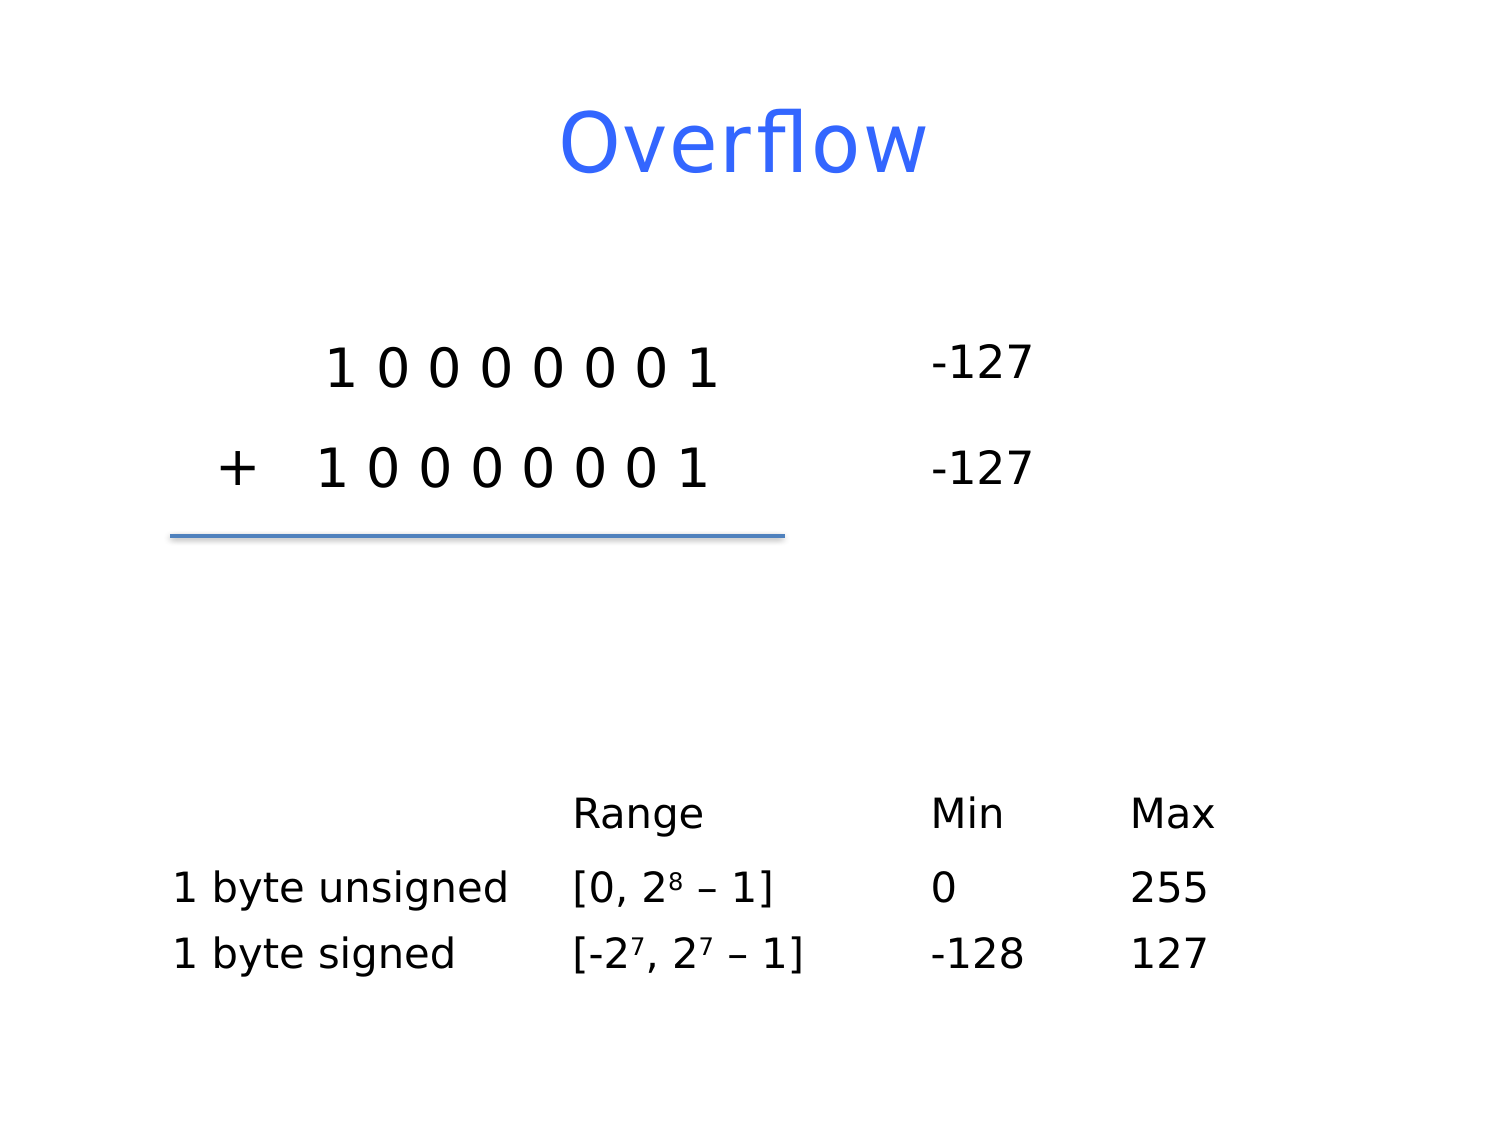

# Overflow
-127
1 0 0 0 0 0 0 1
+
 1 0 0 0 0 0 0 1
-127
|  | Range | Min | Max |
| --- | --- | --- | --- |
| 1 byte unsigned | [0, 28 – 1] | 0 | 255 |
| 1 byte signed | [-27, 27 – 1] | -128 | 127 |